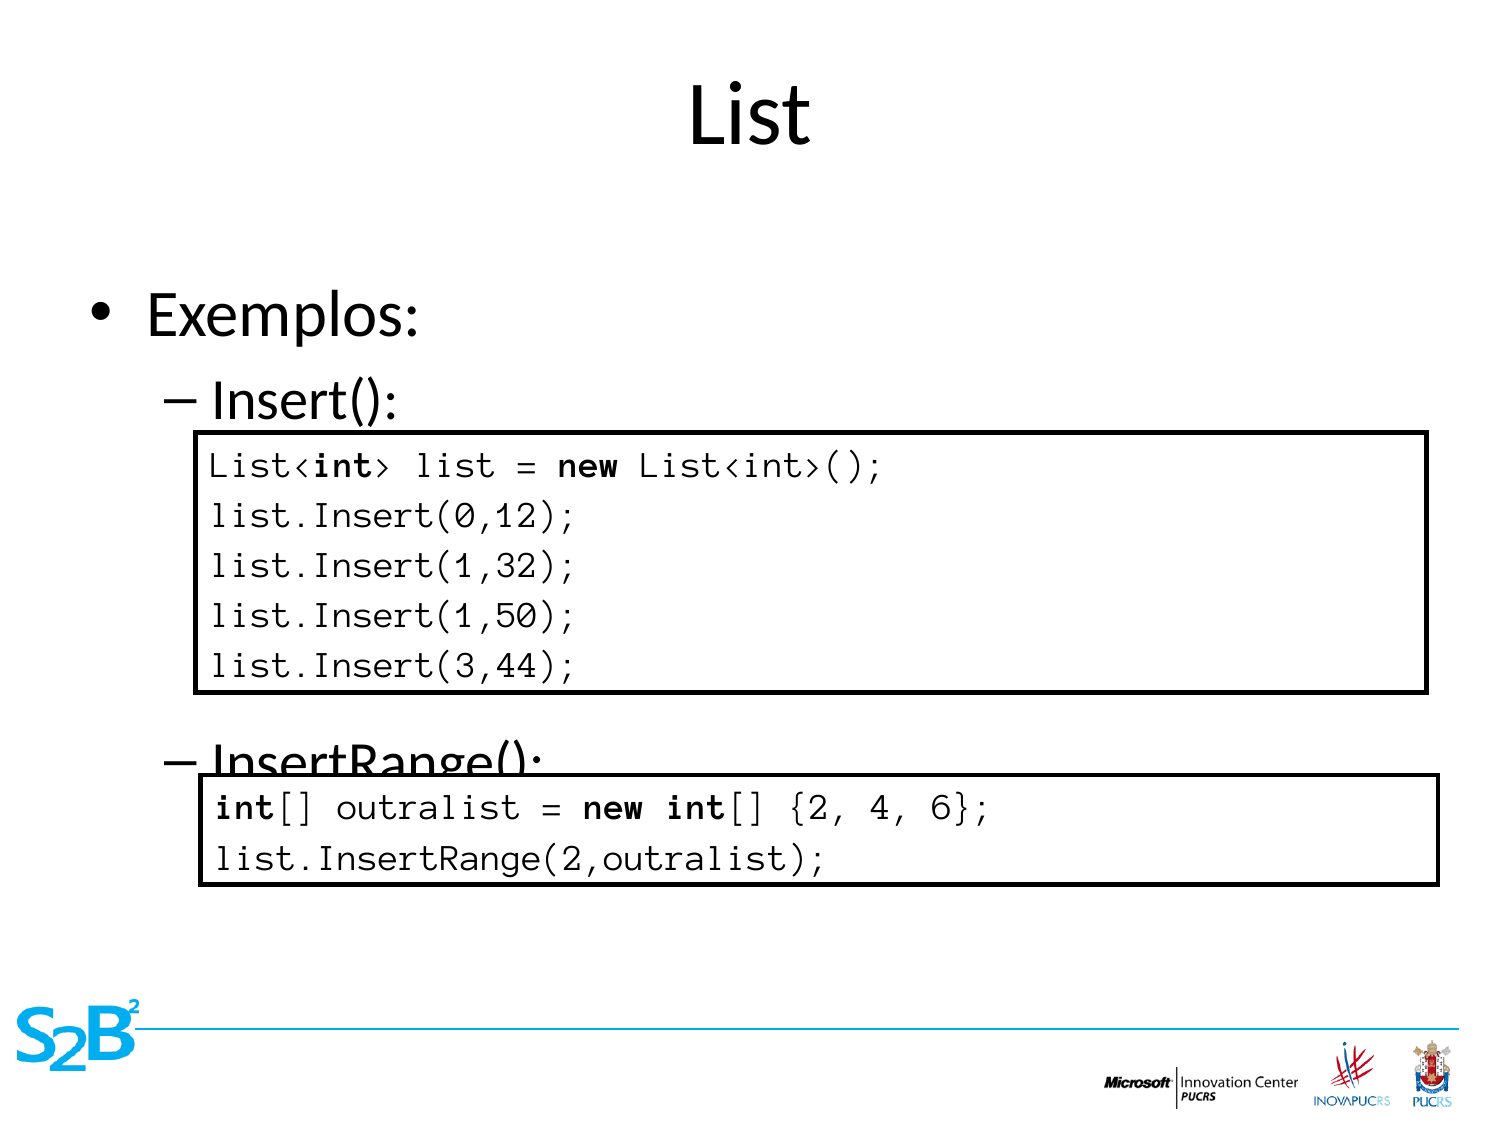

# List
Exemplos:
Insert():

InsertRange():

List<int> list = new List<int>();
list.Insert(0,12);
list.Insert(1,32);
list.Insert(1,50);
list.Insert(3,44);
int[] outralist = new int[] {2, 4, 6};
list.InsertRange(2,outralist);